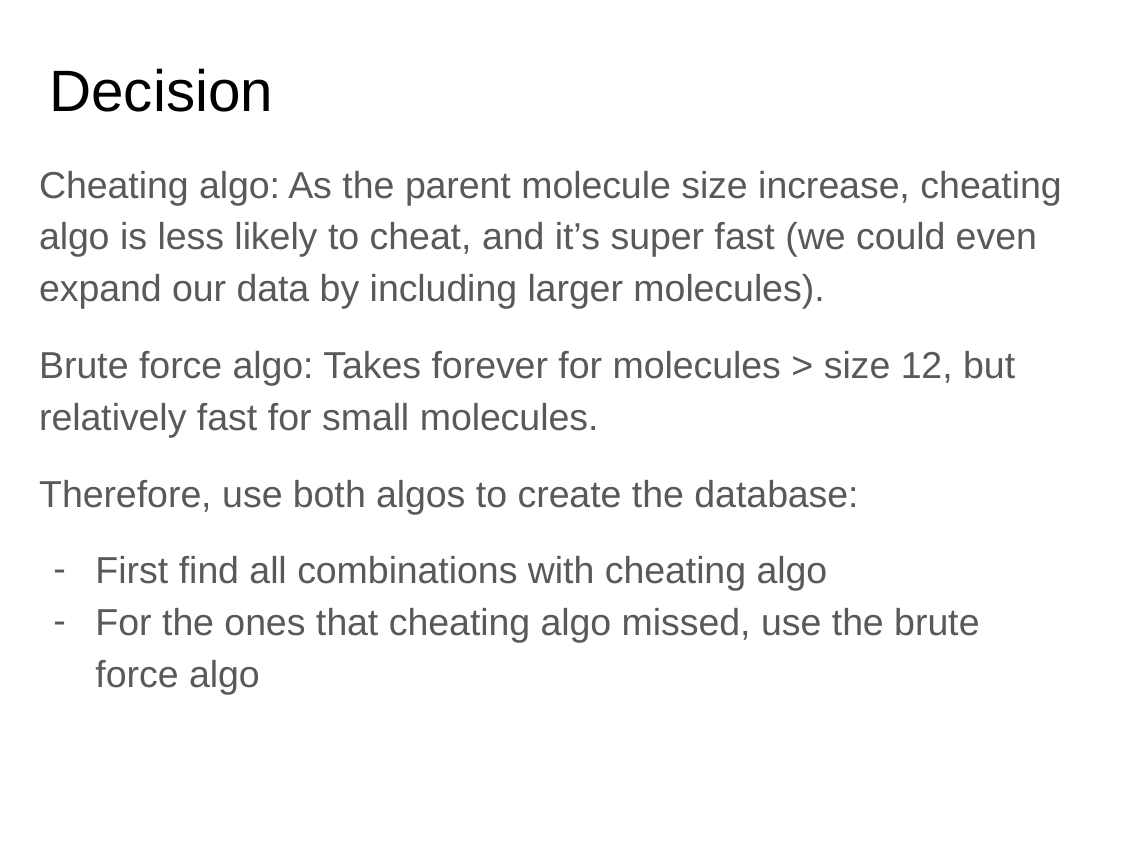

# Decision
Cheating algo: As the parent molecule size increase, cheating algo is less likely to cheat, and it’s super fast (we could even expand our data by including larger molecules).
Brute force algo: Takes forever for molecules > size 12, but relatively fast for small molecules.
Therefore, use both algos to create the database:
First find all combinations with cheating algo
For the ones that cheating algo missed, use the brute force algo